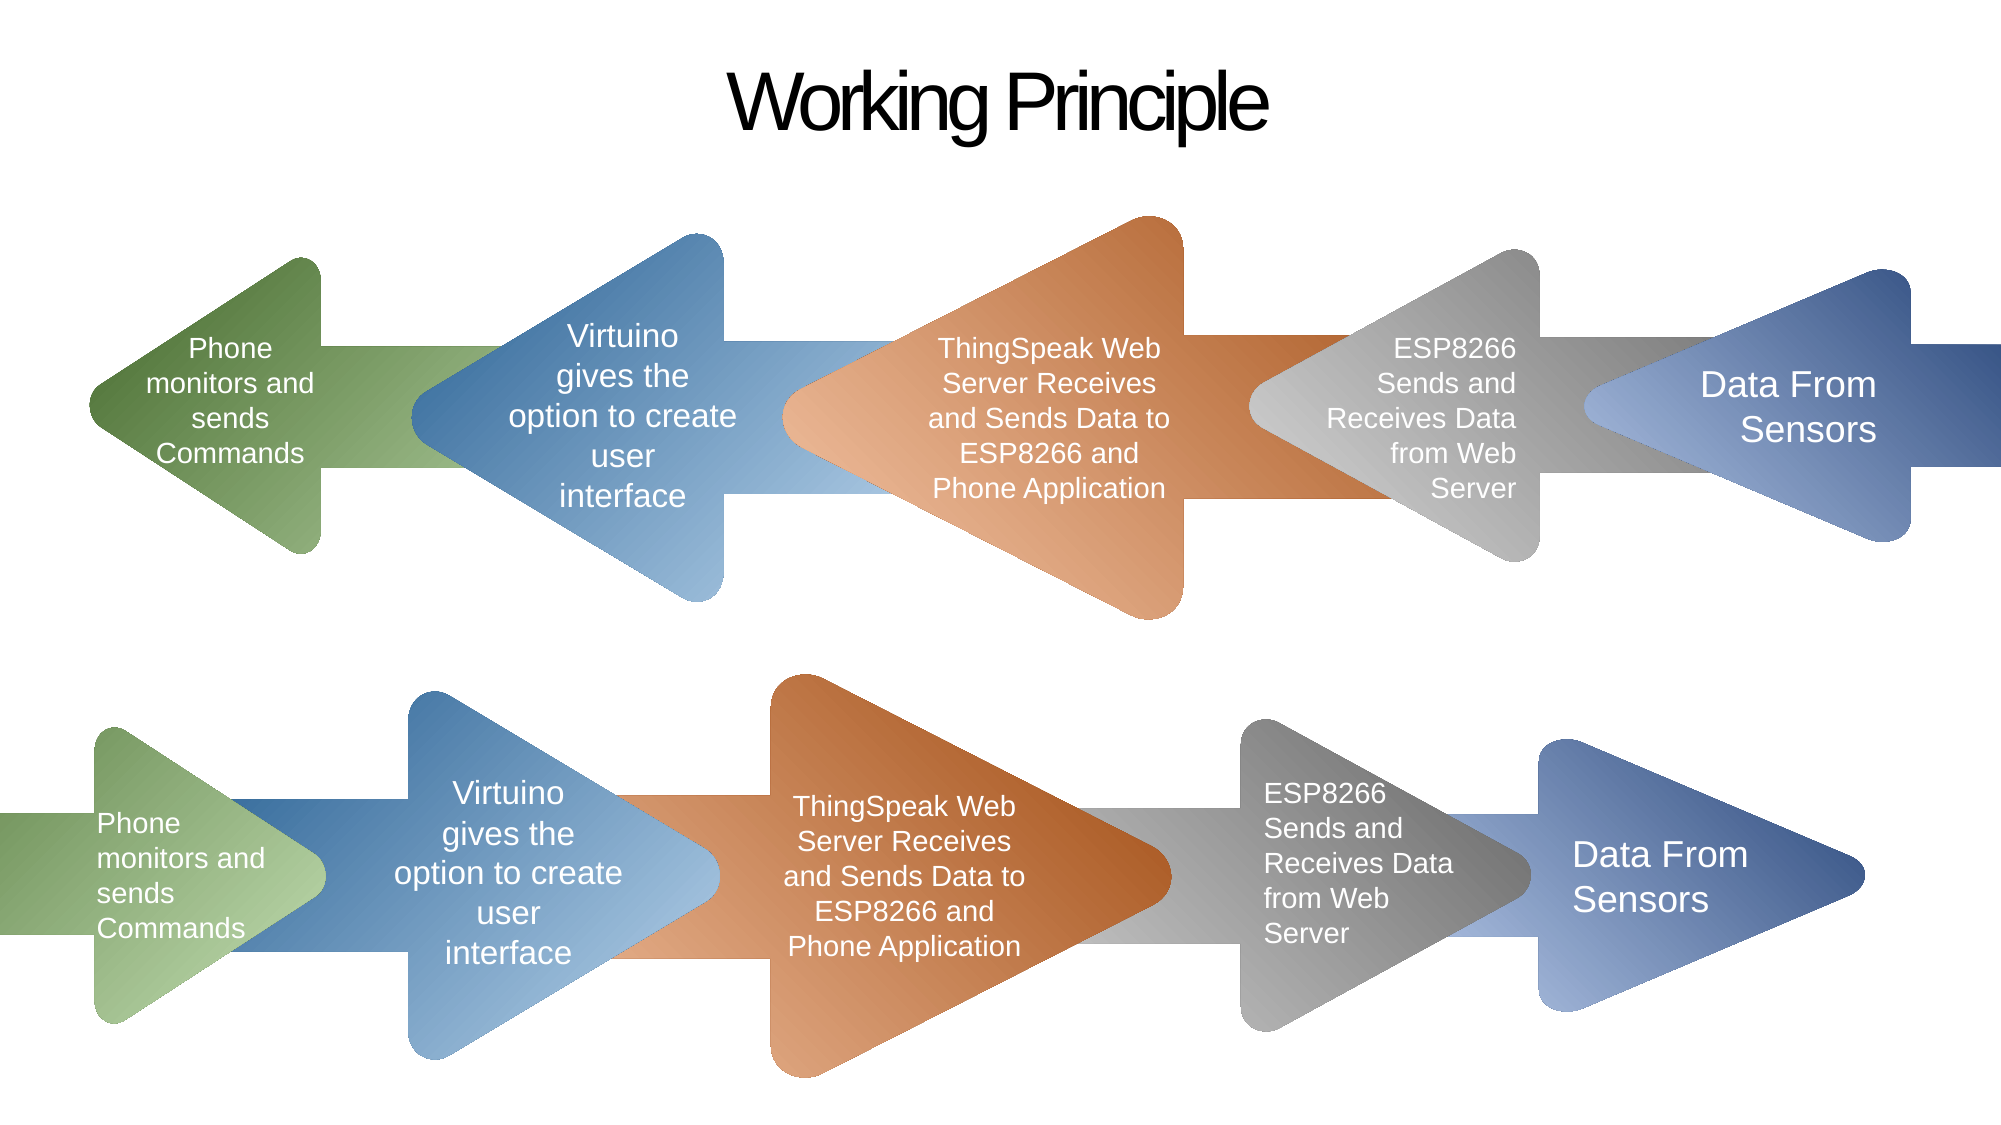

Working Principle

ThingSpeak Web Server Receives and Sends Data to ESP8266 and Phone Application

Virtuino
gives the
option to create
user
interface

ESP8266 Sends and Receives Data from Web Server

Phone monitors and sends Commands

Data From Sensors

ThingSpeak Web Server Receives and Sends Data to ESP8266 and Phone Application

Virtuino
gives the
option to create
user
interface

ESP8266 Sends and Receives Data from Web Server

Phone monitors and sends Commands

Data From Sensors